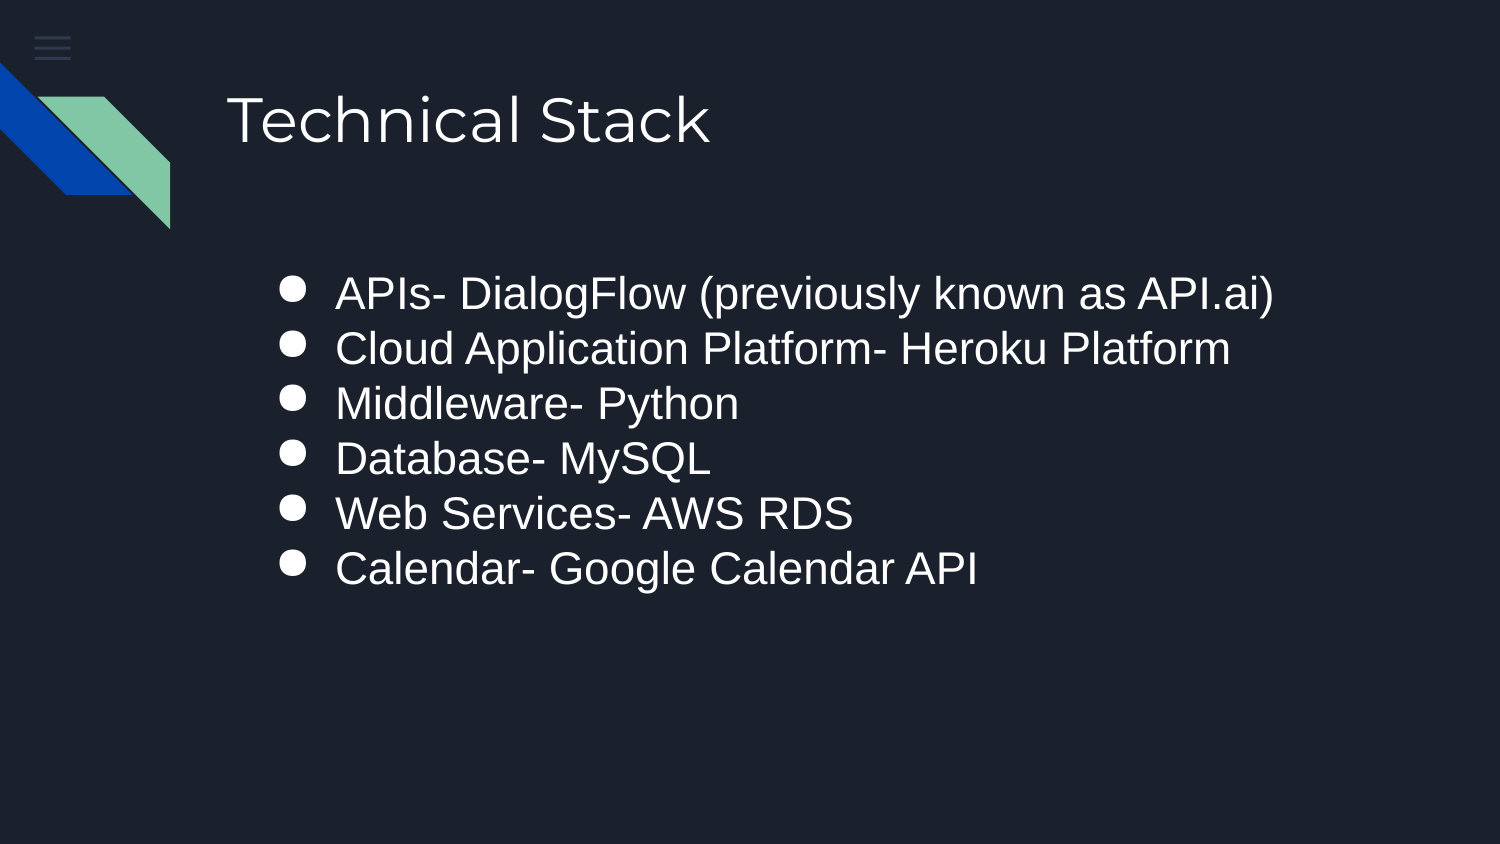

# Technical Stack
APIs- DialogFlow (previously known as API.ai)
Cloud Application Platform- Heroku Platform
Middleware- Python
Database- MySQL
Web Services- AWS RDS
Calendar- Google Calendar API